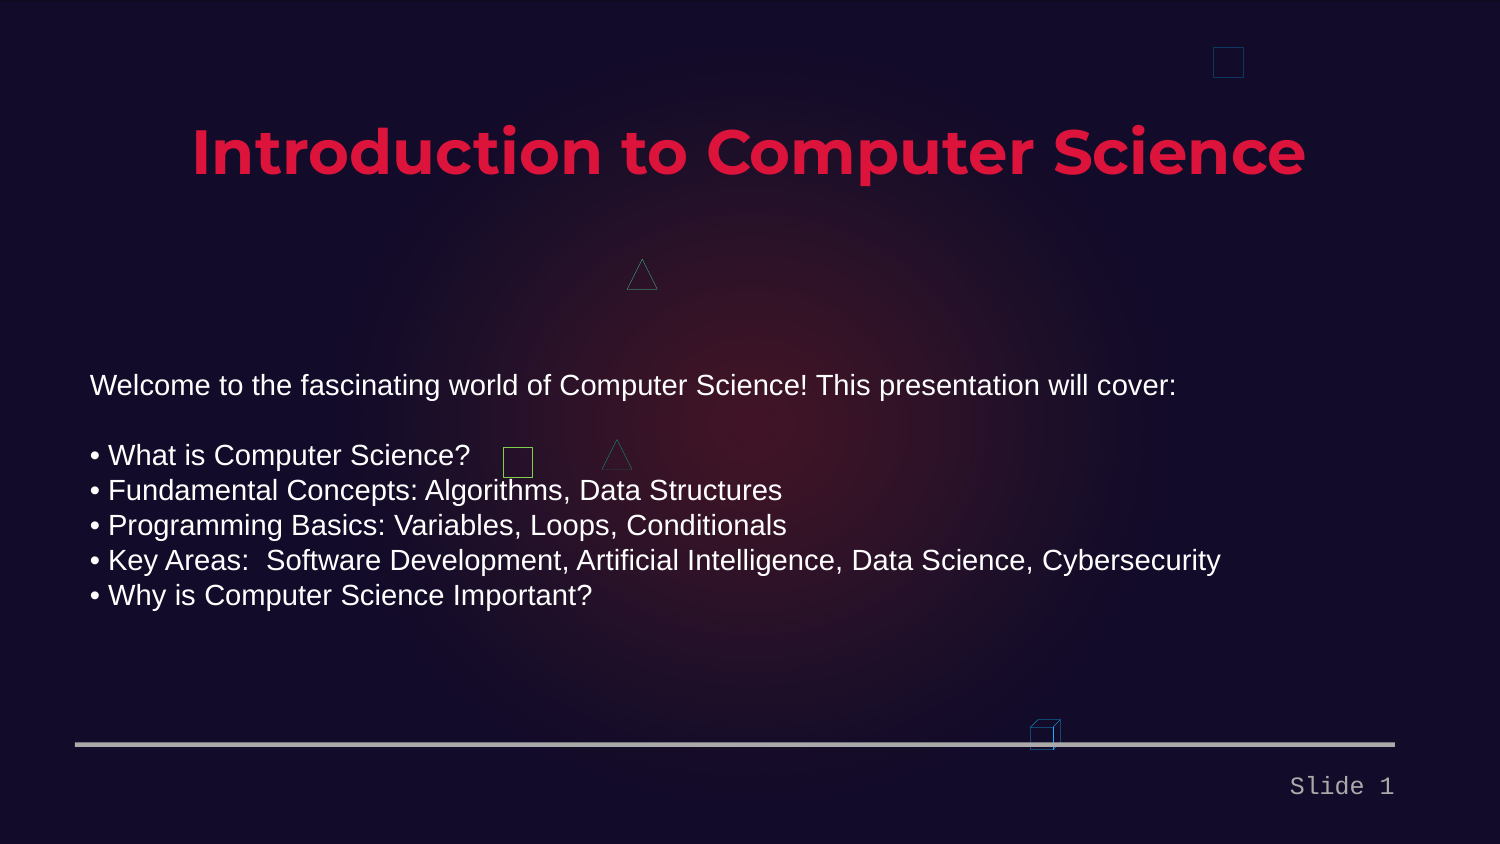

Introduction to Computer Science

Welcome to the fascinating world of Computer Science! This presentation will cover:

• What is Computer Science?
• Fundamental Concepts: Algorithms, Data Structures
• Programming Basics: Variables, Loops, Conditionals
• Key Areas:  Software Development, Artificial Intelligence, Data Science, Cybersecurity
• Why is Computer Science Important?

Slide 1